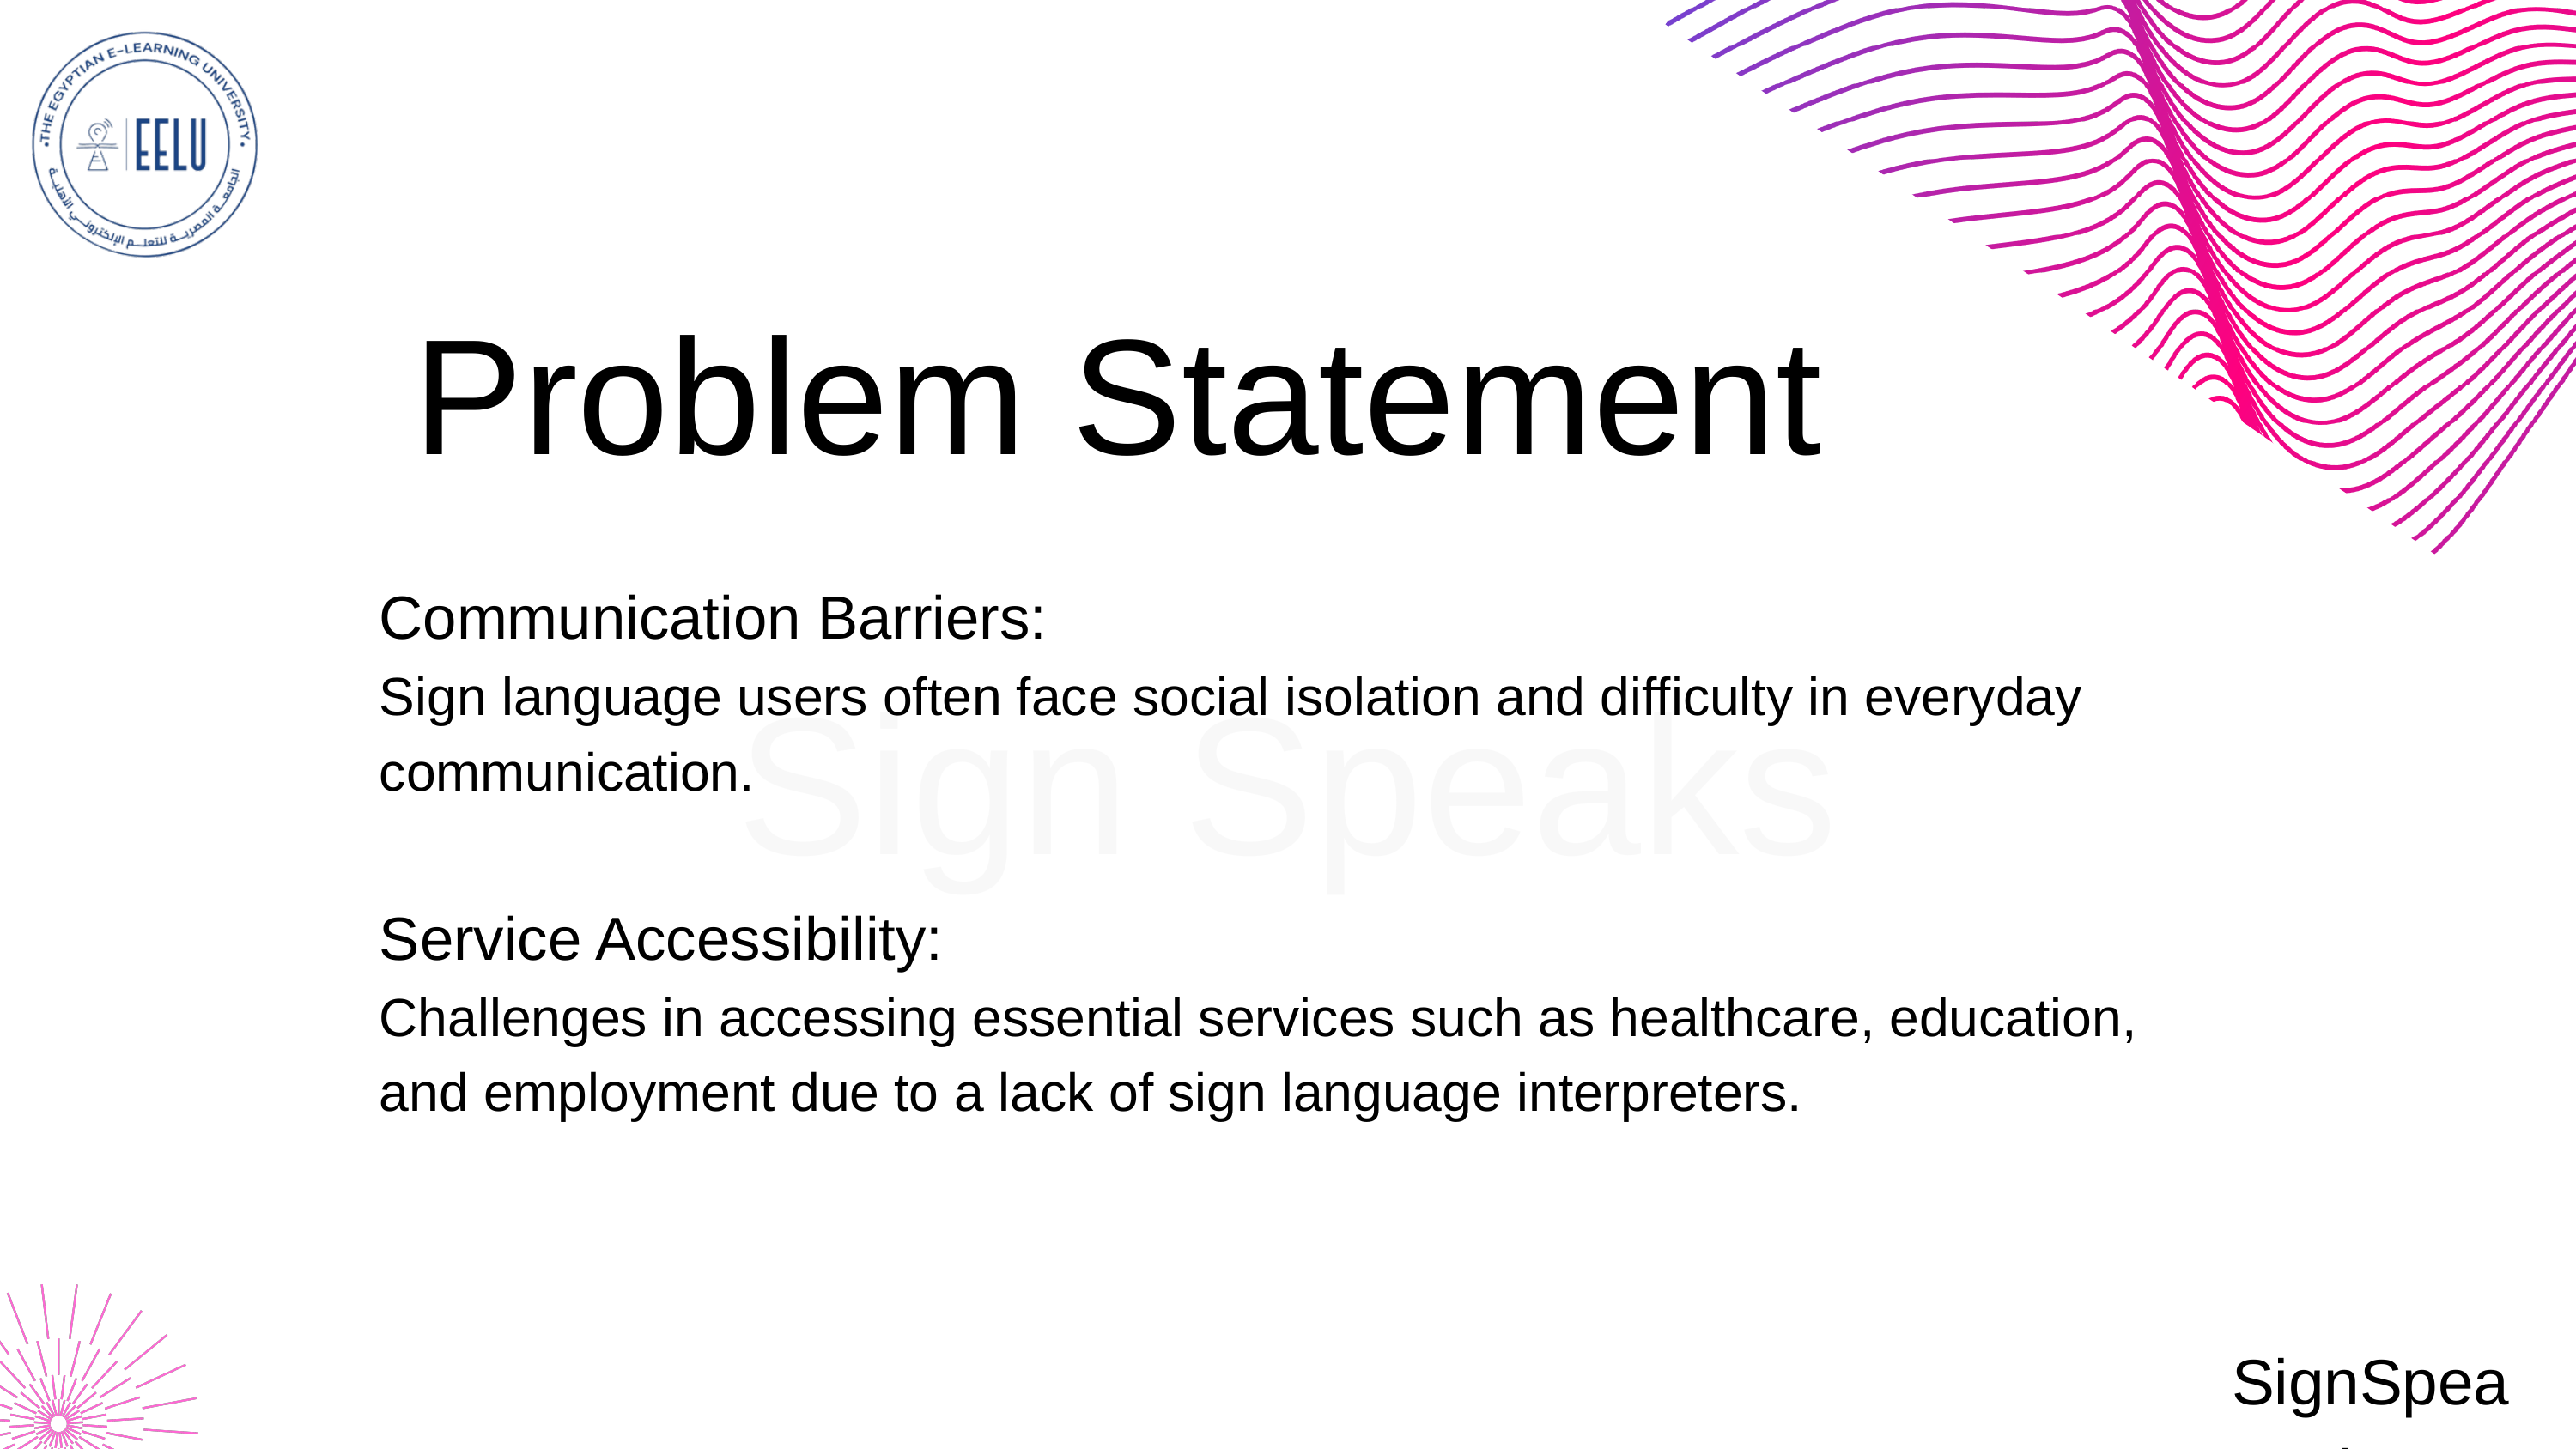

Problem Statement
Communication Barriers:
Sign language users often face social isolation and difficulty in everyday communication.

Service Accessibility:
Challenges in accessing essential services such as healthcare, education, and employment due to a lack of sign language interpreters.

Sign Speaks

Add Company Name
SignSpeaks